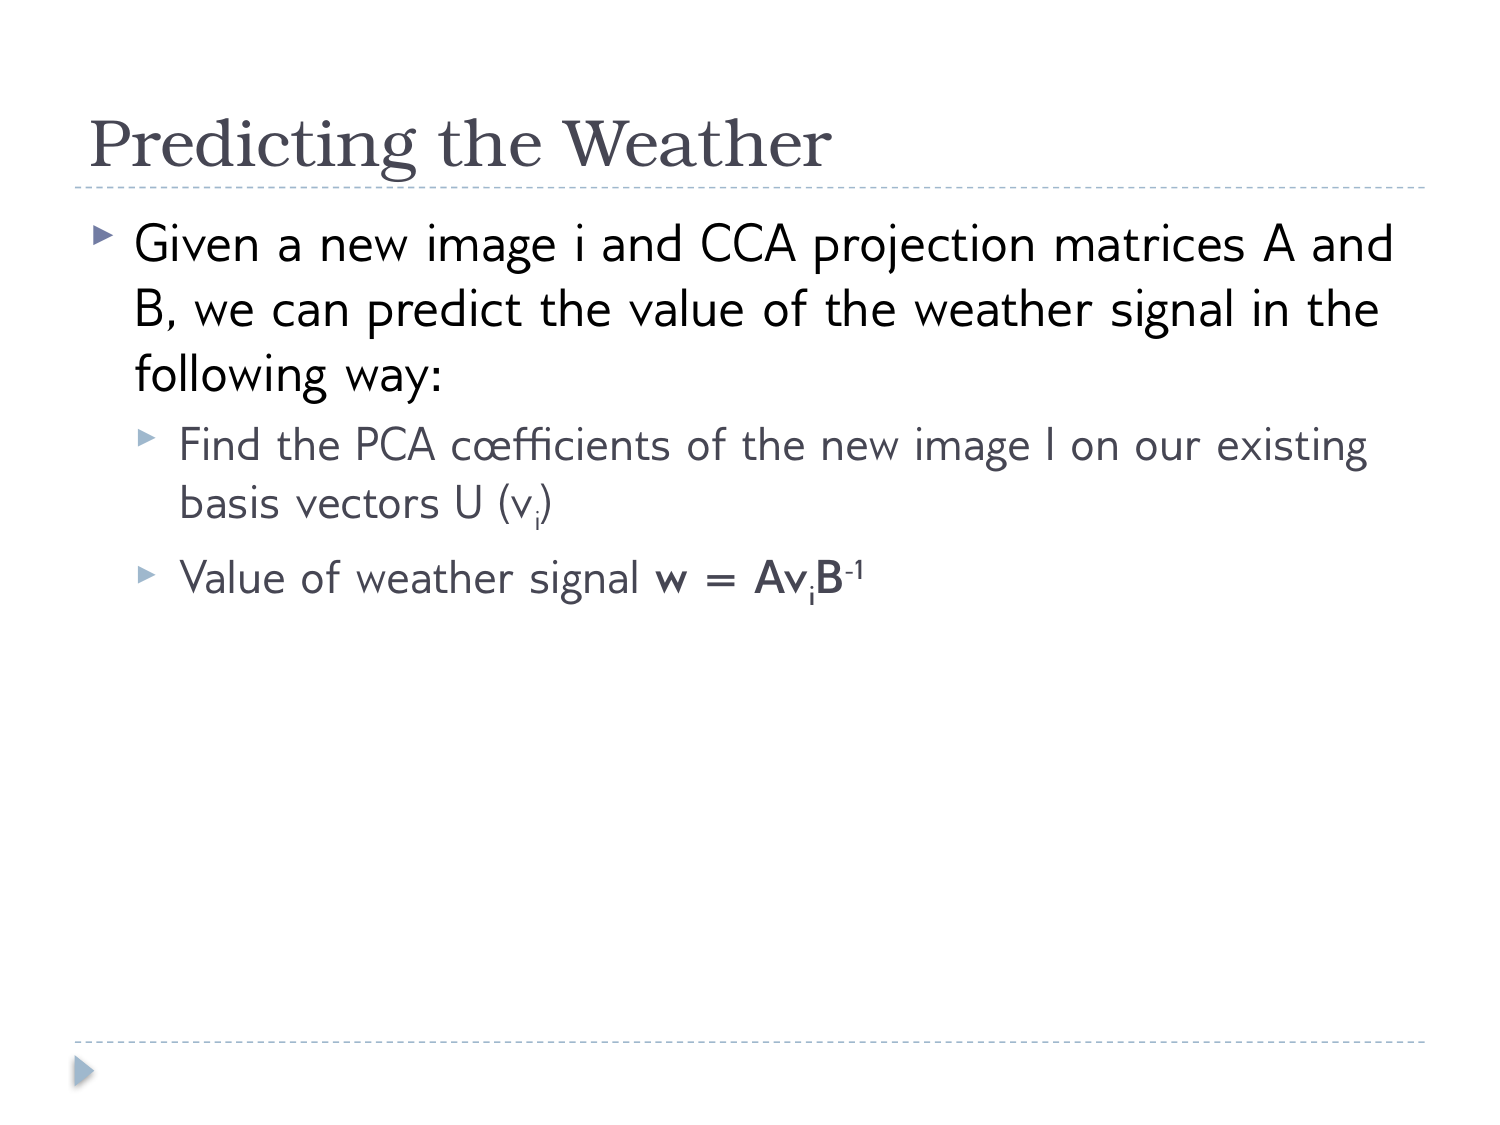

# Predicting the Weather
Given a new image i and CCA projection matrices A and B, we can predict the value of the weather signal in the following way:
Find the PCA coefficients of the new image I on our existing basis vectors U (vi)
Value of weather signal w = AviB-1